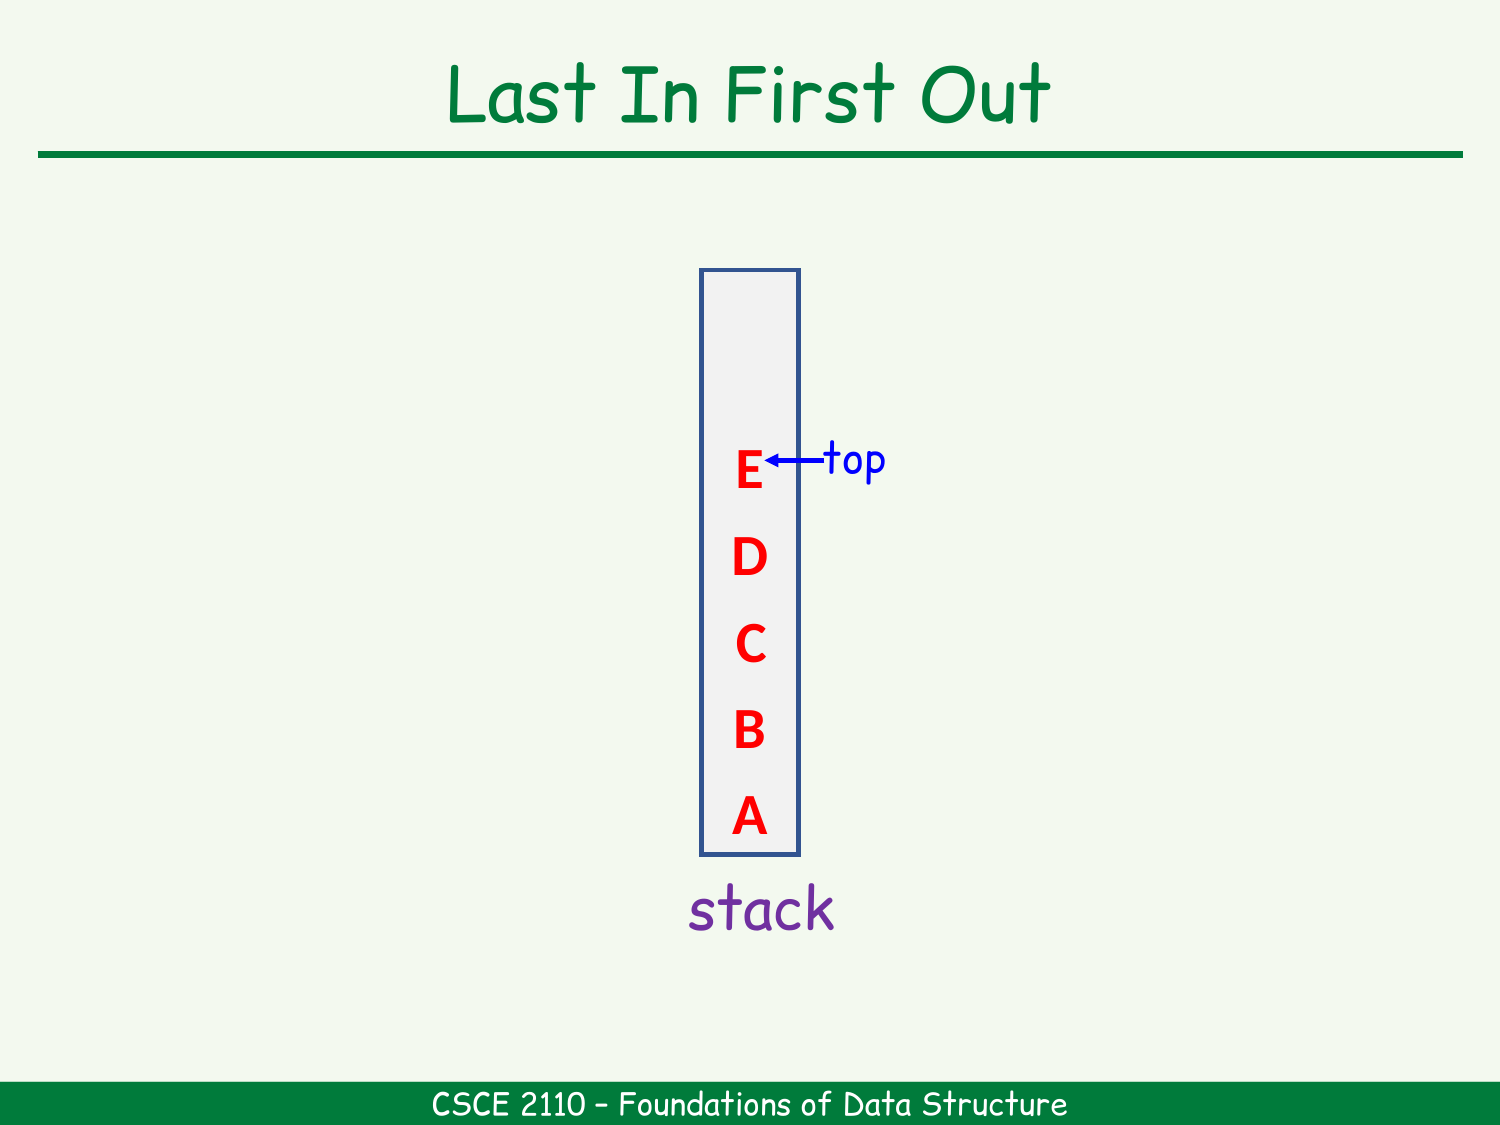

Last In First Out

E
top
D
C
B
A
stack